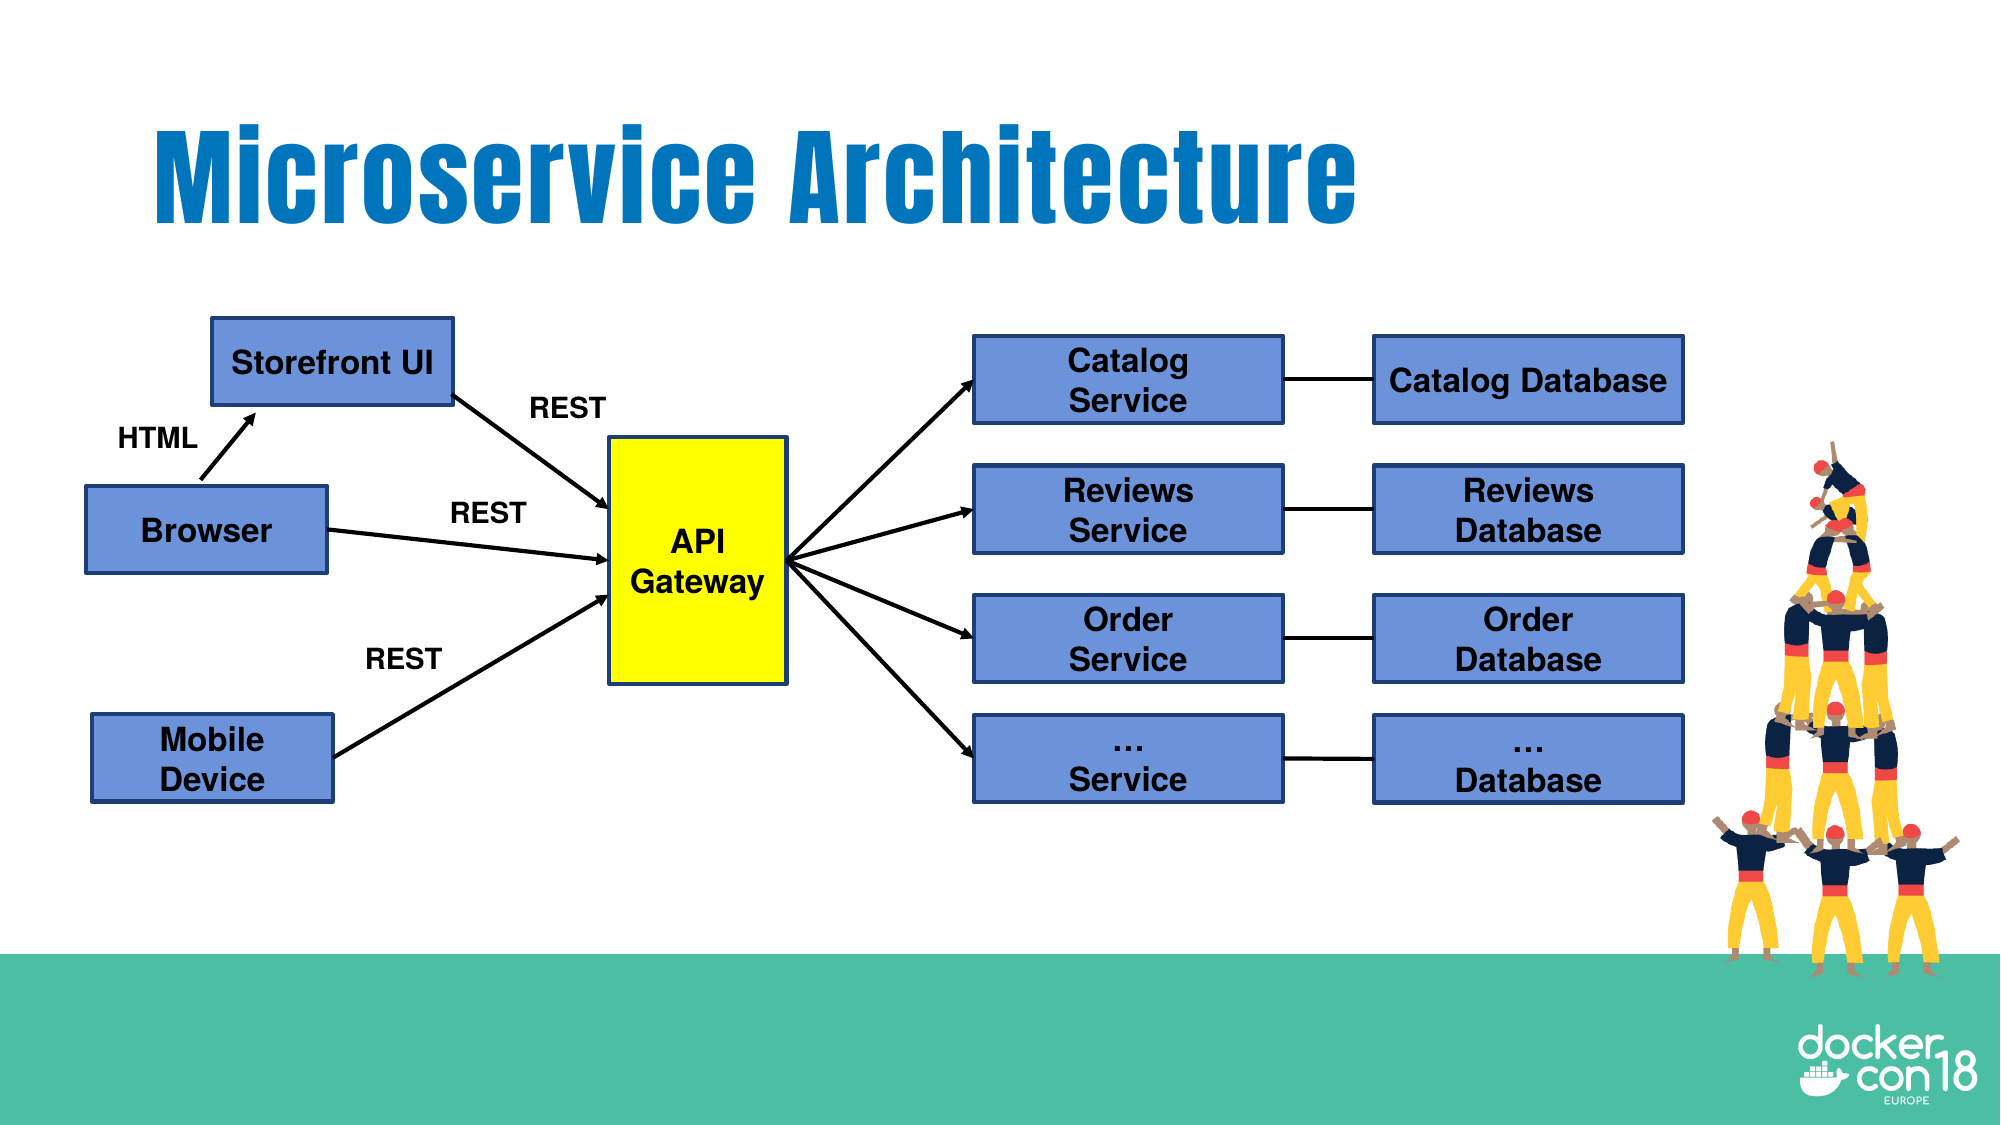

Microservice Architecture
Storefront UI
Catalog
Service
Catalog Database
REST
HTML
API Gateway
Reviews
Service
Reviews
Database
REST
Browser
Order
Service
Order
Database
REST
Mobile Device
…
Service
…
Database